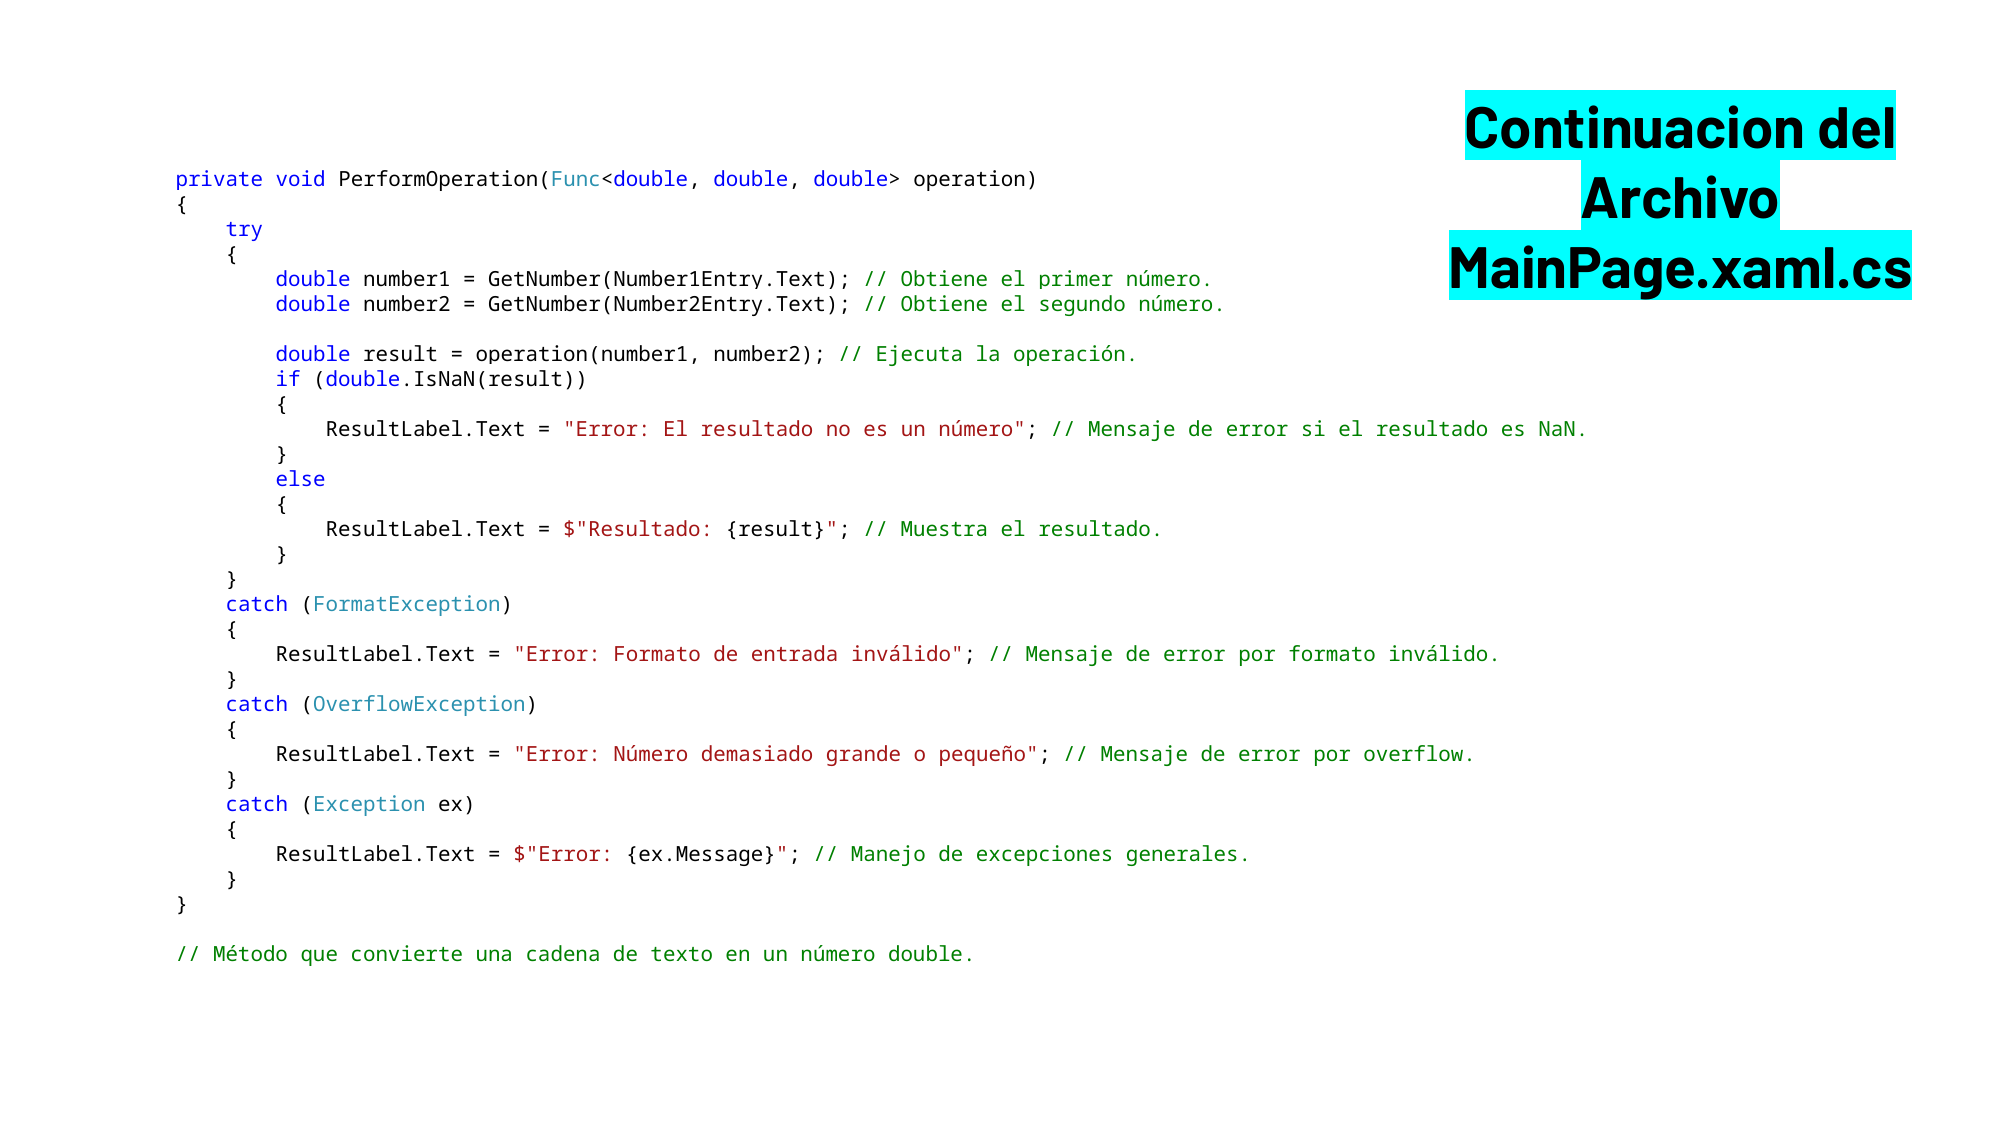

Continuacion del Archivo MainPage.xaml.cs
        private void PerformOperation(Func<double, double, double> operation)
        {
            try
            {
                double number1 = GetNumber(Number1Entry.Text); // Obtiene el primer número.
                double number2 = GetNumber(Number2Entry.Text); // Obtiene el segundo número.

                double result = operation(number1, number2); // Ejecuta la operación.
                if (double.IsNaN(result))
                {
                    ResultLabel.Text = "Error: El resultado no es un número"; // Mensaje de error si el resultado es NaN.
                }
                else
                {
                    ResultLabel.Text = $"Resultado: {result}"; // Muestra el resultado.
                }
            }
            catch (FormatException)
            {
                ResultLabel.Text = "Error: Formato de entrada inválido"; // Mensaje de error por formato inválido.
            }
            catch (OverflowException)
            {
                ResultLabel.Text = "Error: Número demasiado grande o pequeño"; // Mensaje de error por overflow.
            }
            catch (Exception ex)
            {
                ResultLabel.Text = $"Error: {ex.Message}"; // Manejo de excepciones generales.
            }
        }

        // Método que convierte una cadena de texto en un número double.